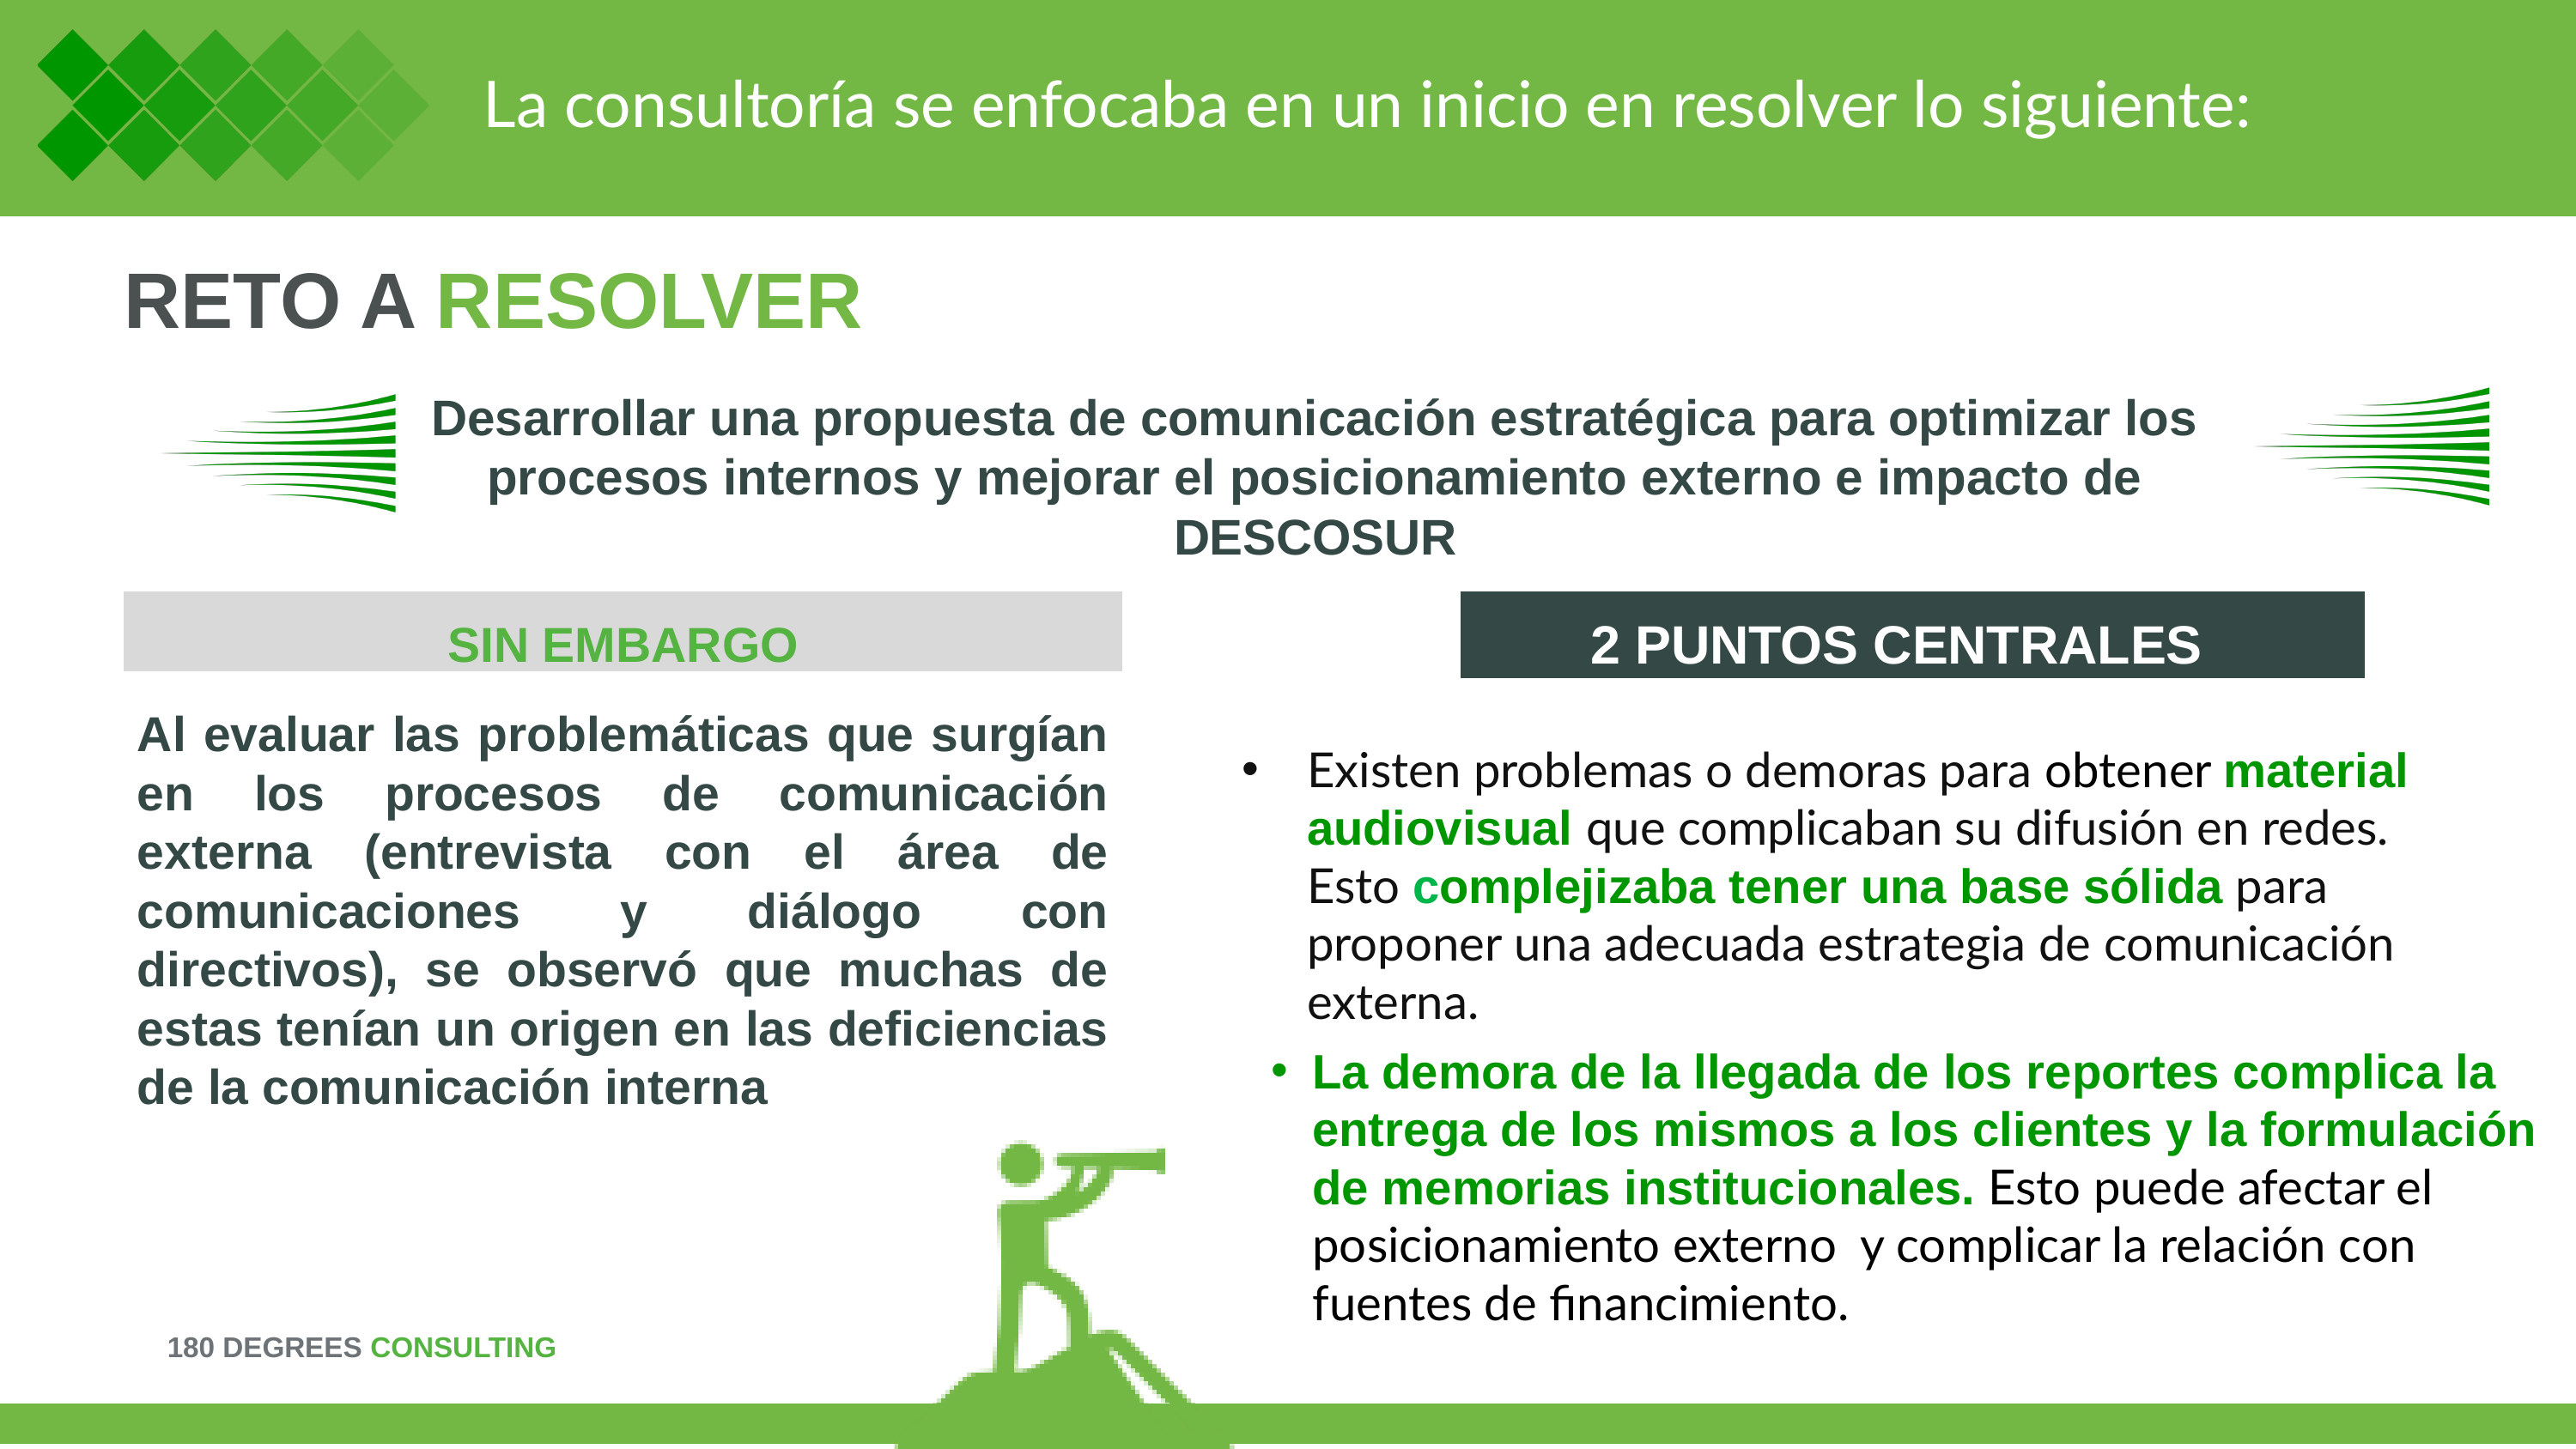

La consultoría se enfocaba en un inicio en resolver lo siguiente:

RETO A RESOLVER
Desarrollar una propuesta de comunicación estratégica para optimizar los procesos internos y mejorar el posicionamiento externo e impacto de DESCOSUR

2 PUNTOS CENTRALES
SIN EMBARGO

Al evaluar las problemáticas que surgían en los procesos de comunicación externa (entrevista con el área de comunicaciones y diálogo con directivos), se observó que muchas de estas tenían un origen en las deficiencias de la comunicación interna
Existen problemas o demoras para obtener material audiovisual que complicaban su difusión en redes. Esto complejizaba tener una base sólida para proponer una adecuada estrategia de comunicación externa.
La demora de la llegada de los reportes complica la entrega de los mismos a los clientes y la formulación de memorias institucionales. Esto puede afectar el posicionamiento externo  y complicar la relación con fuentes de financimiento.

180 DEGREES CONSULTING